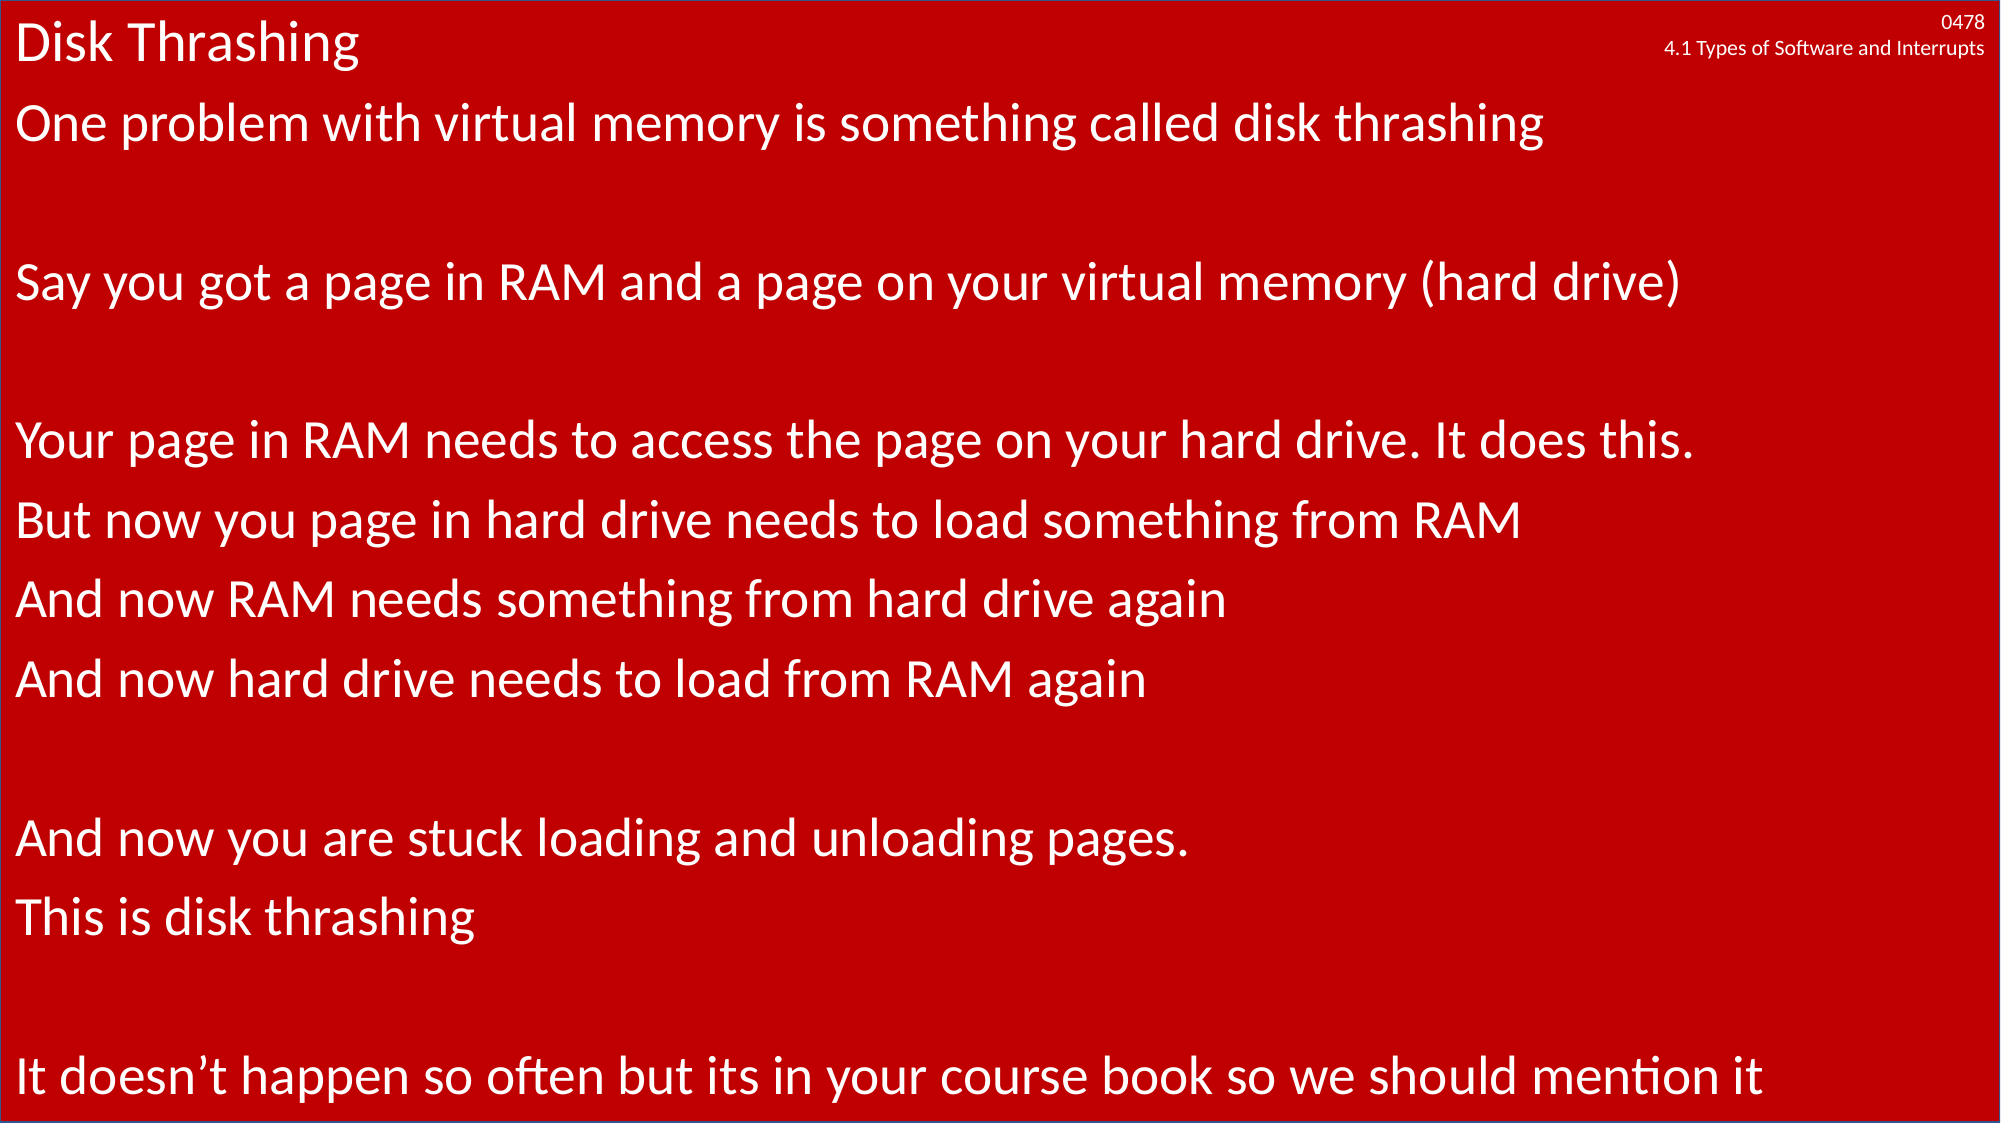

# Disk Thrashing
One problem with virtual memory is something called disk thrashing

Say you got a page in RAM and a page on your virtual memory (hard drive)

Your page in RAM needs to access the page on your hard drive. It does this.
But now you page in hard drive needs to load something from RAM
And now RAM needs something from hard drive again
And now hard drive needs to load from RAM again

And now you are stuck loading and unloading pages.
This is disk thrashing

It doesn’t happen so often but its in your course book so we should mention it